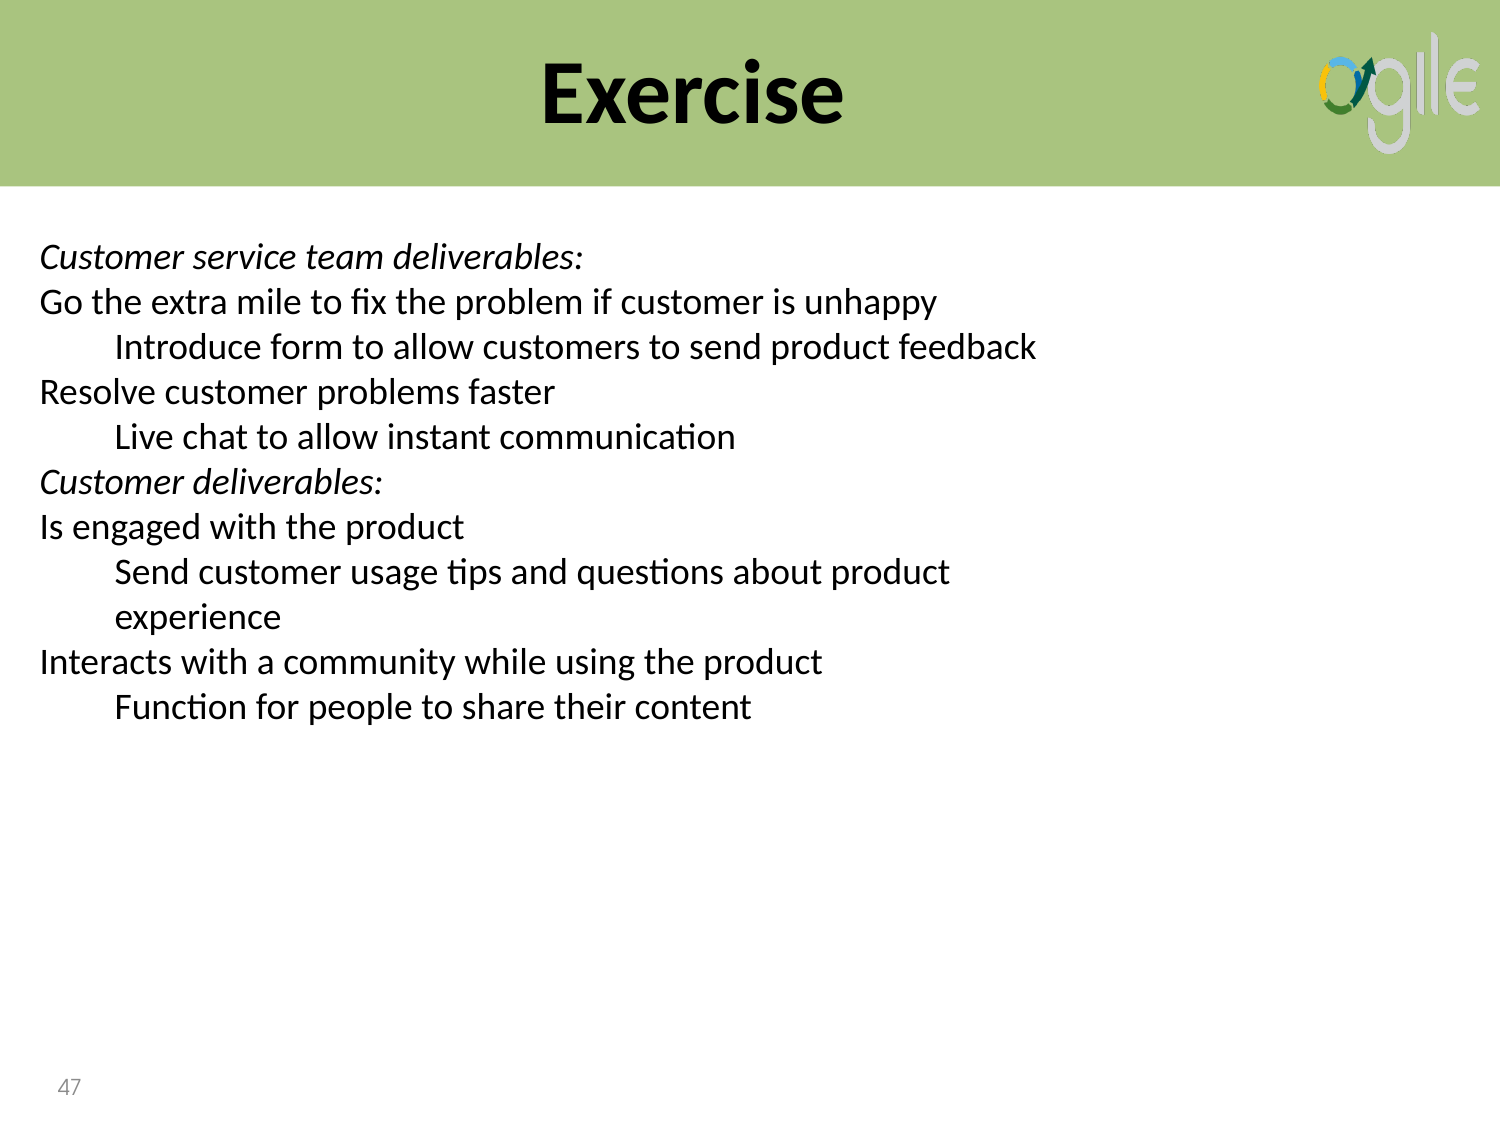

# Exercise
Customer service team deliverables:
Go the extra mile to fix the problem if customer is unhappy
Introduce form to allow customers to send product feedback
Resolve customer problems faster
Live chat to allow instant communication
Customer deliverables:
Is engaged with the product
Send customer usage tips and questions about product experience
Interacts with a community while using the product
Function for people to share their content